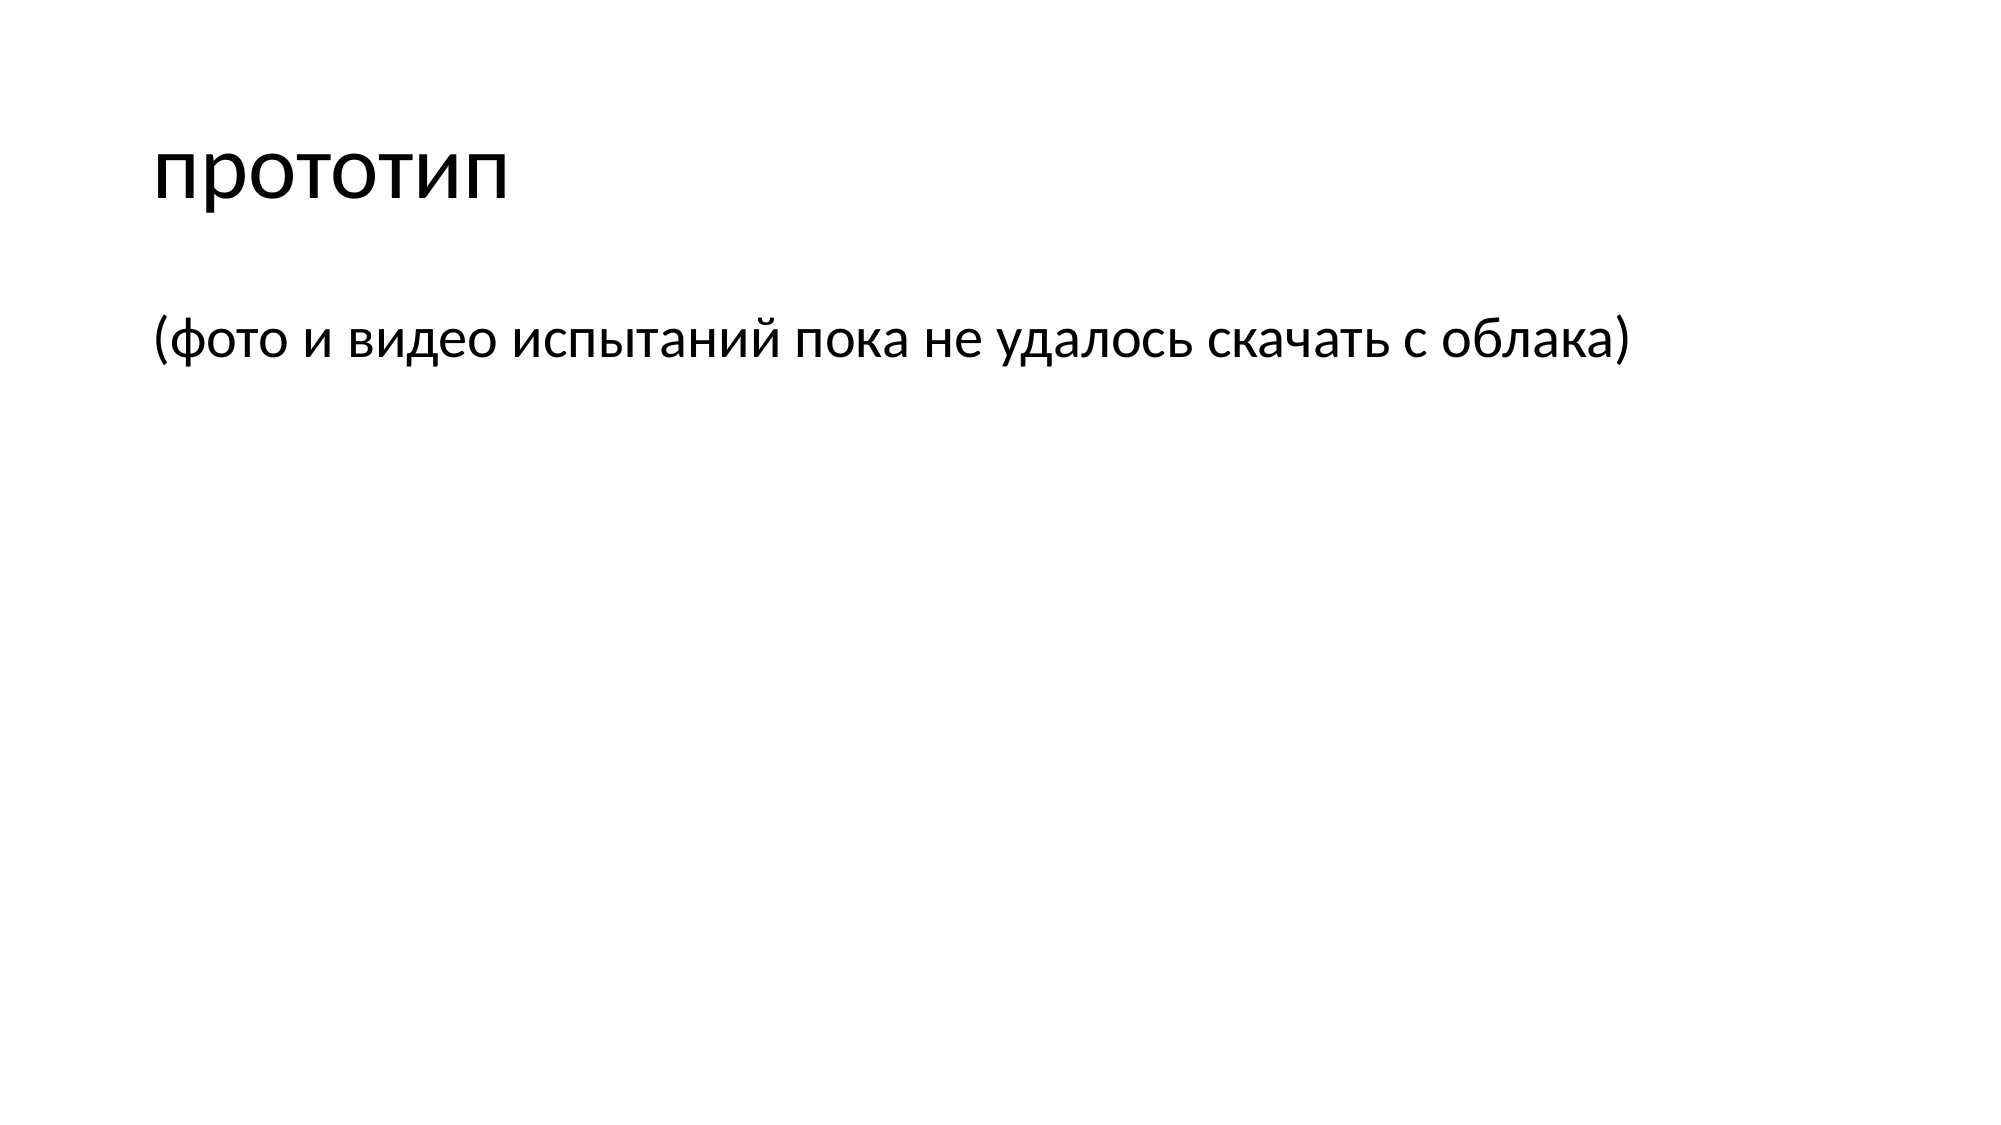

# прототип
(фото и видео испытаний пока не удалось скачать с облака)